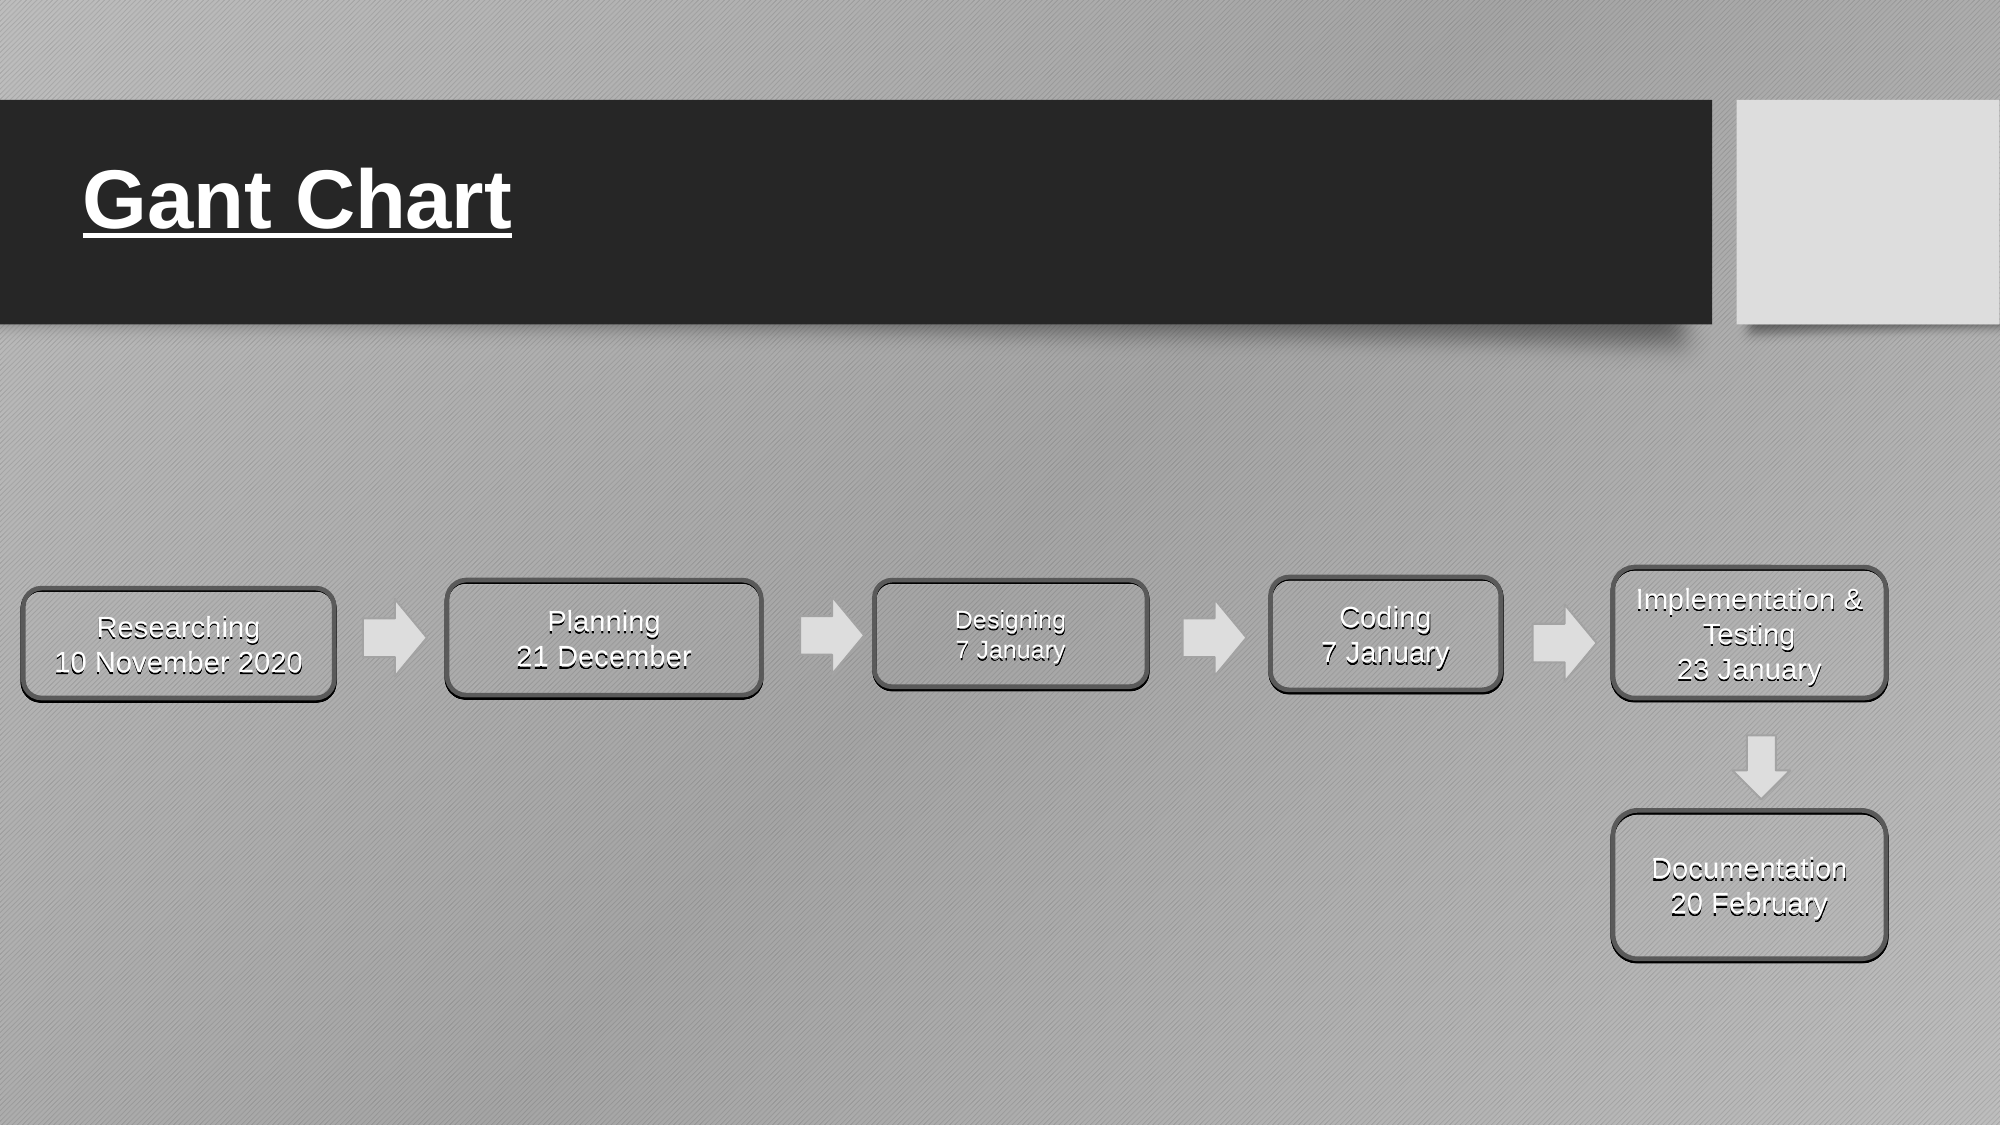

Gant Chart
Implementation & Testing
23 January
Coding
7 January
Planning
21 December
Designing
7 January
Researching
10 November 2020

Documentation
20 February